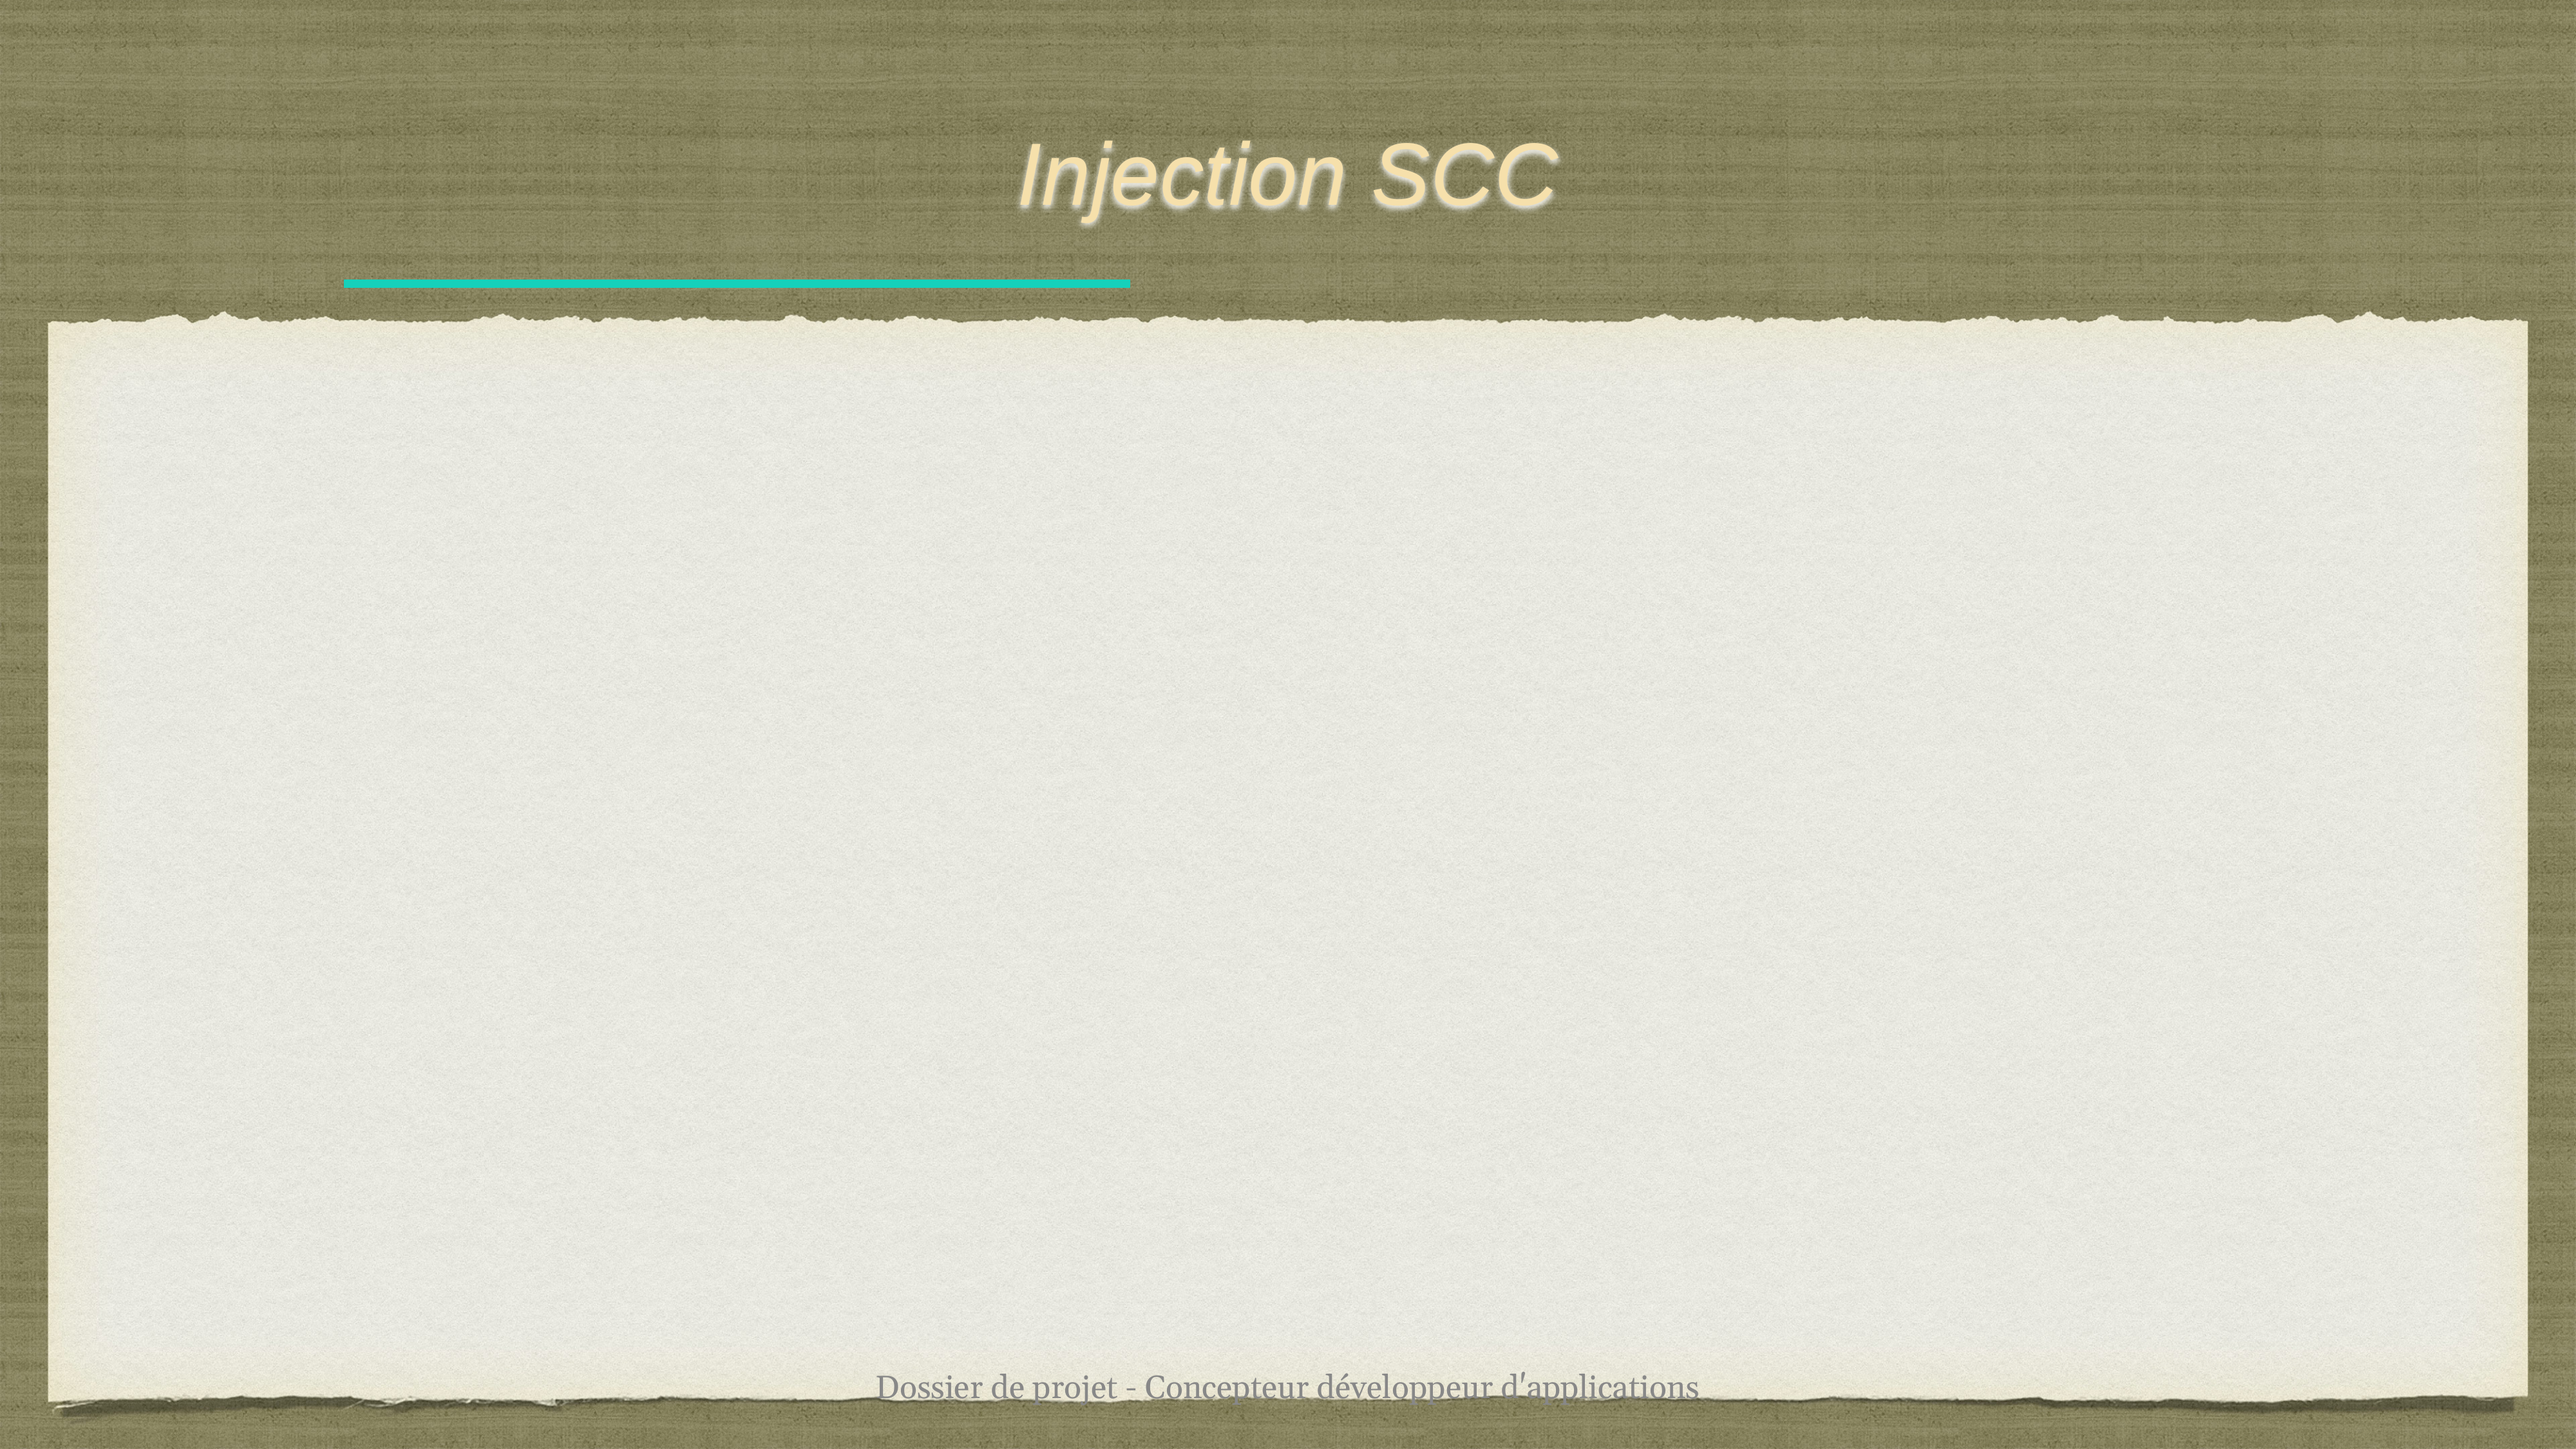

# Injection SCC

Dossier de projet - Concepteur développeur d'applications